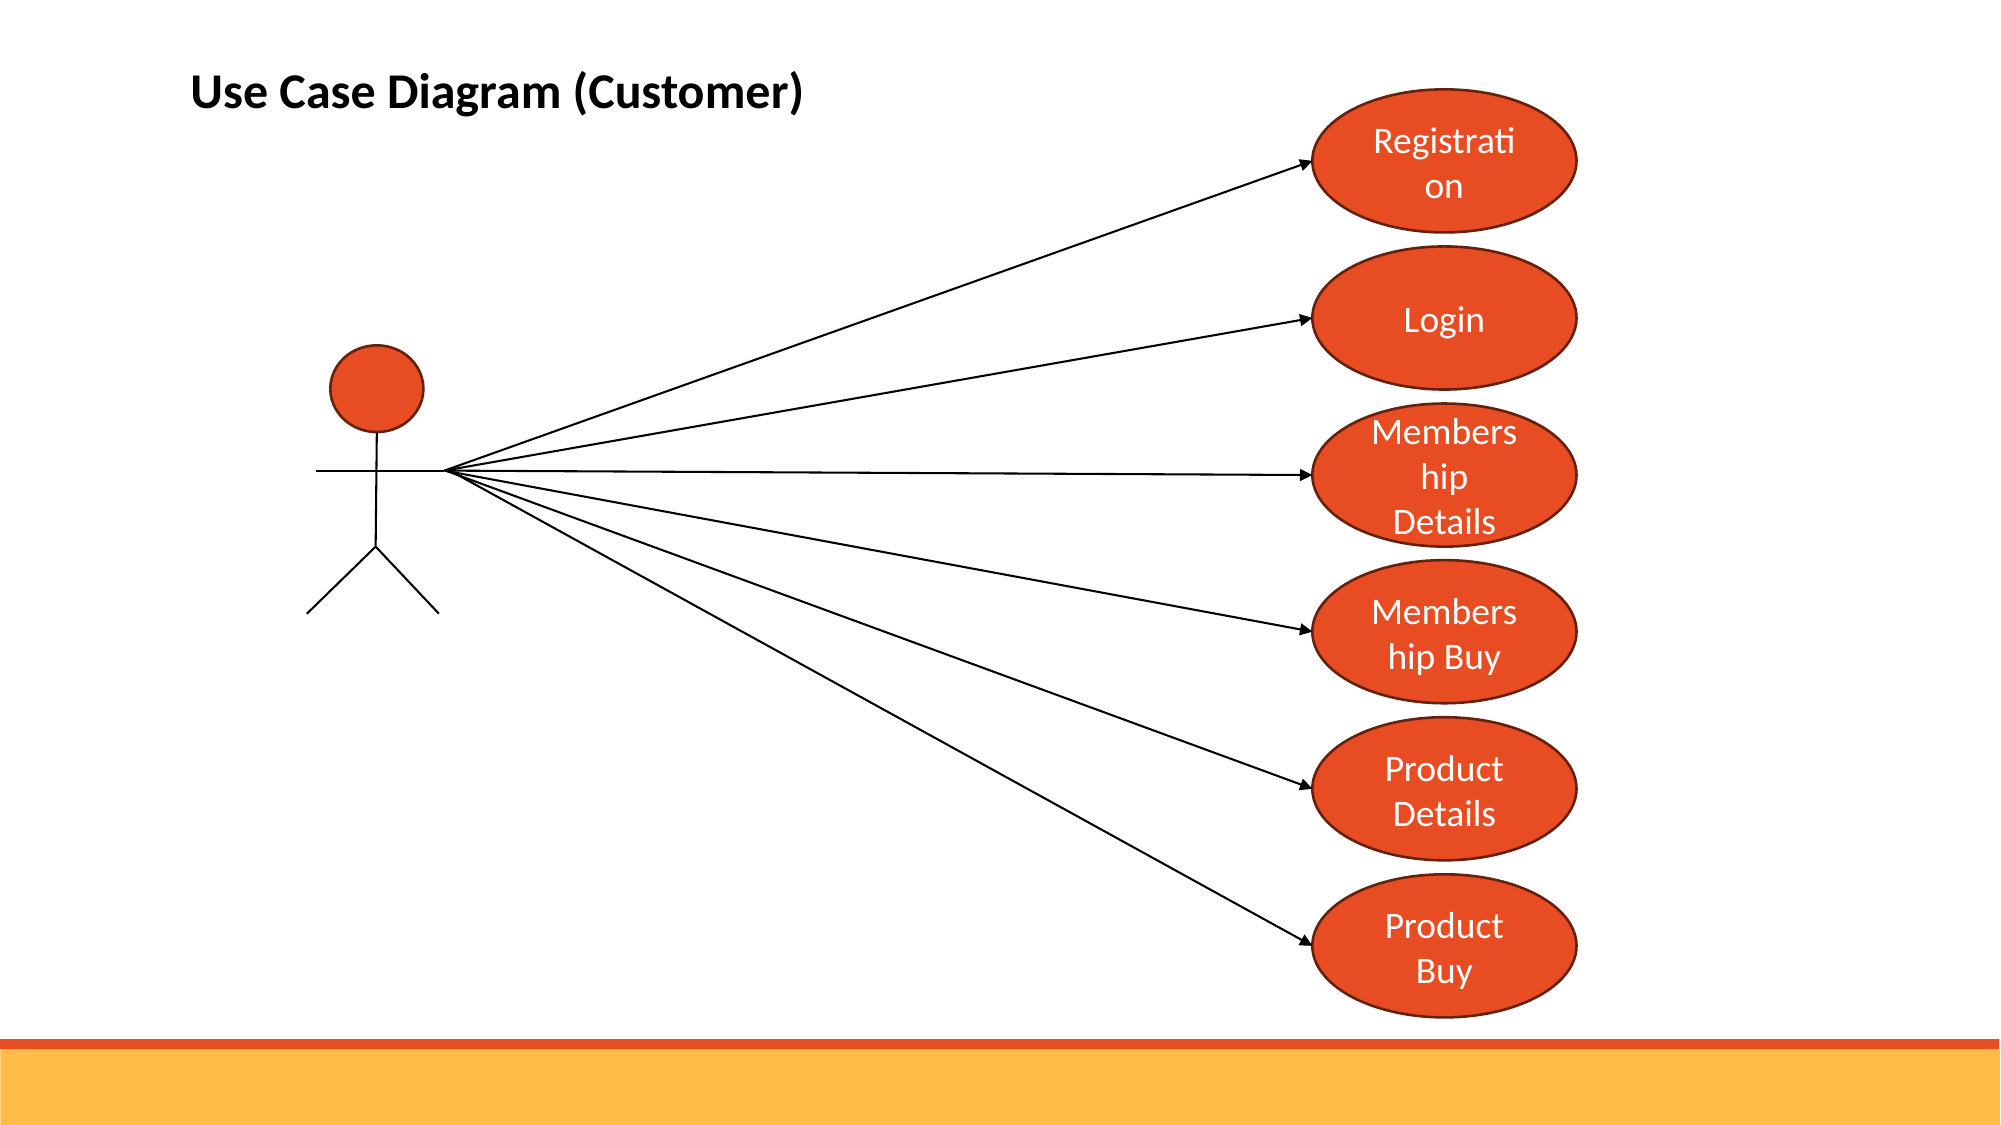

Use Case Diagram (Customer)

Registration
Login

Membership Details
Membership Buy
Product Details
Product Buy